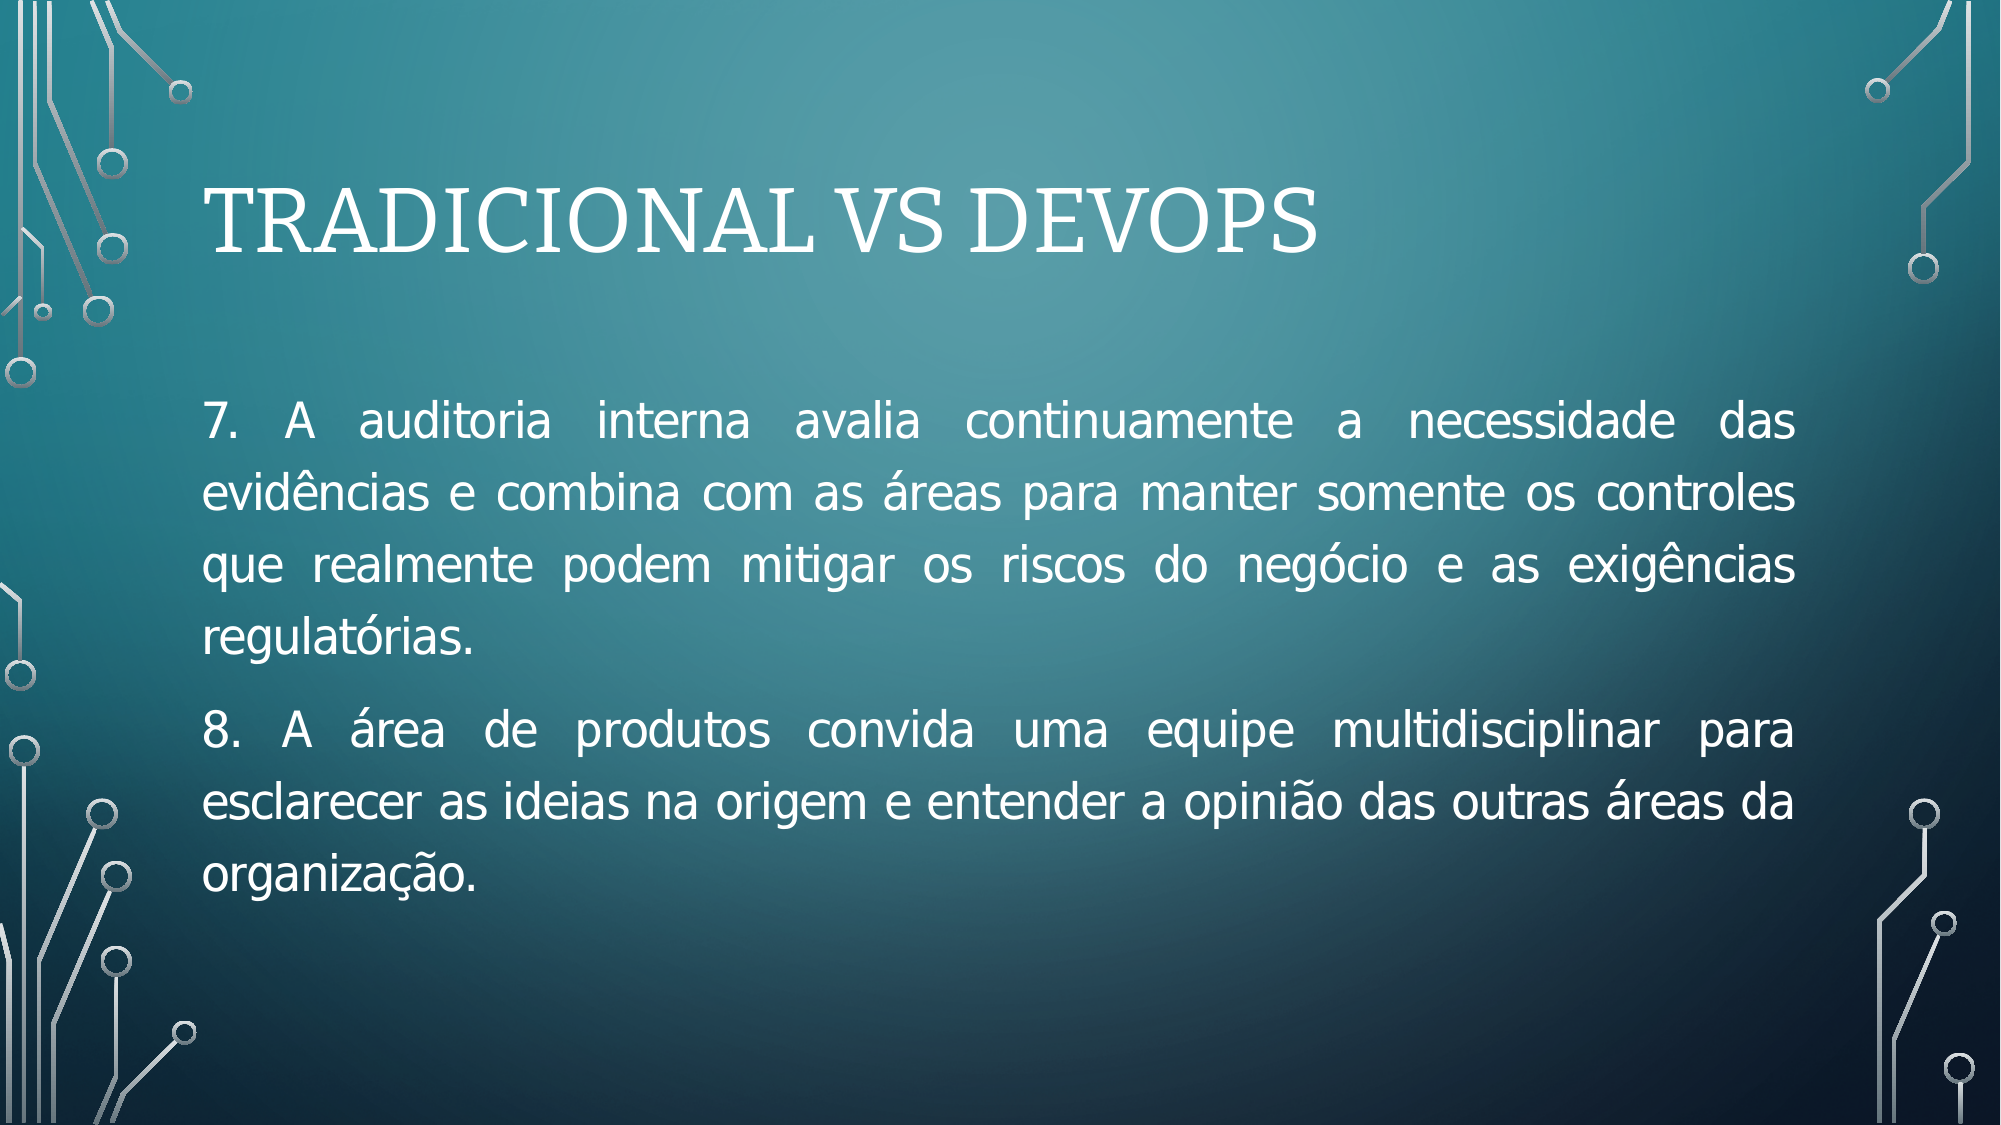

# Tradicional vs DEVOPS
7. A auditoria interna avalia continuamente a necessidade das evidências e combina com as áreas para manter somente os controles que realmente podem mitigar os riscos do negócio e as exigências regulatórias.
8. A área de produtos convida uma equipe multidisciplinar para esclarecer as ideias na origem e entender a opinião das outras áreas da organização.